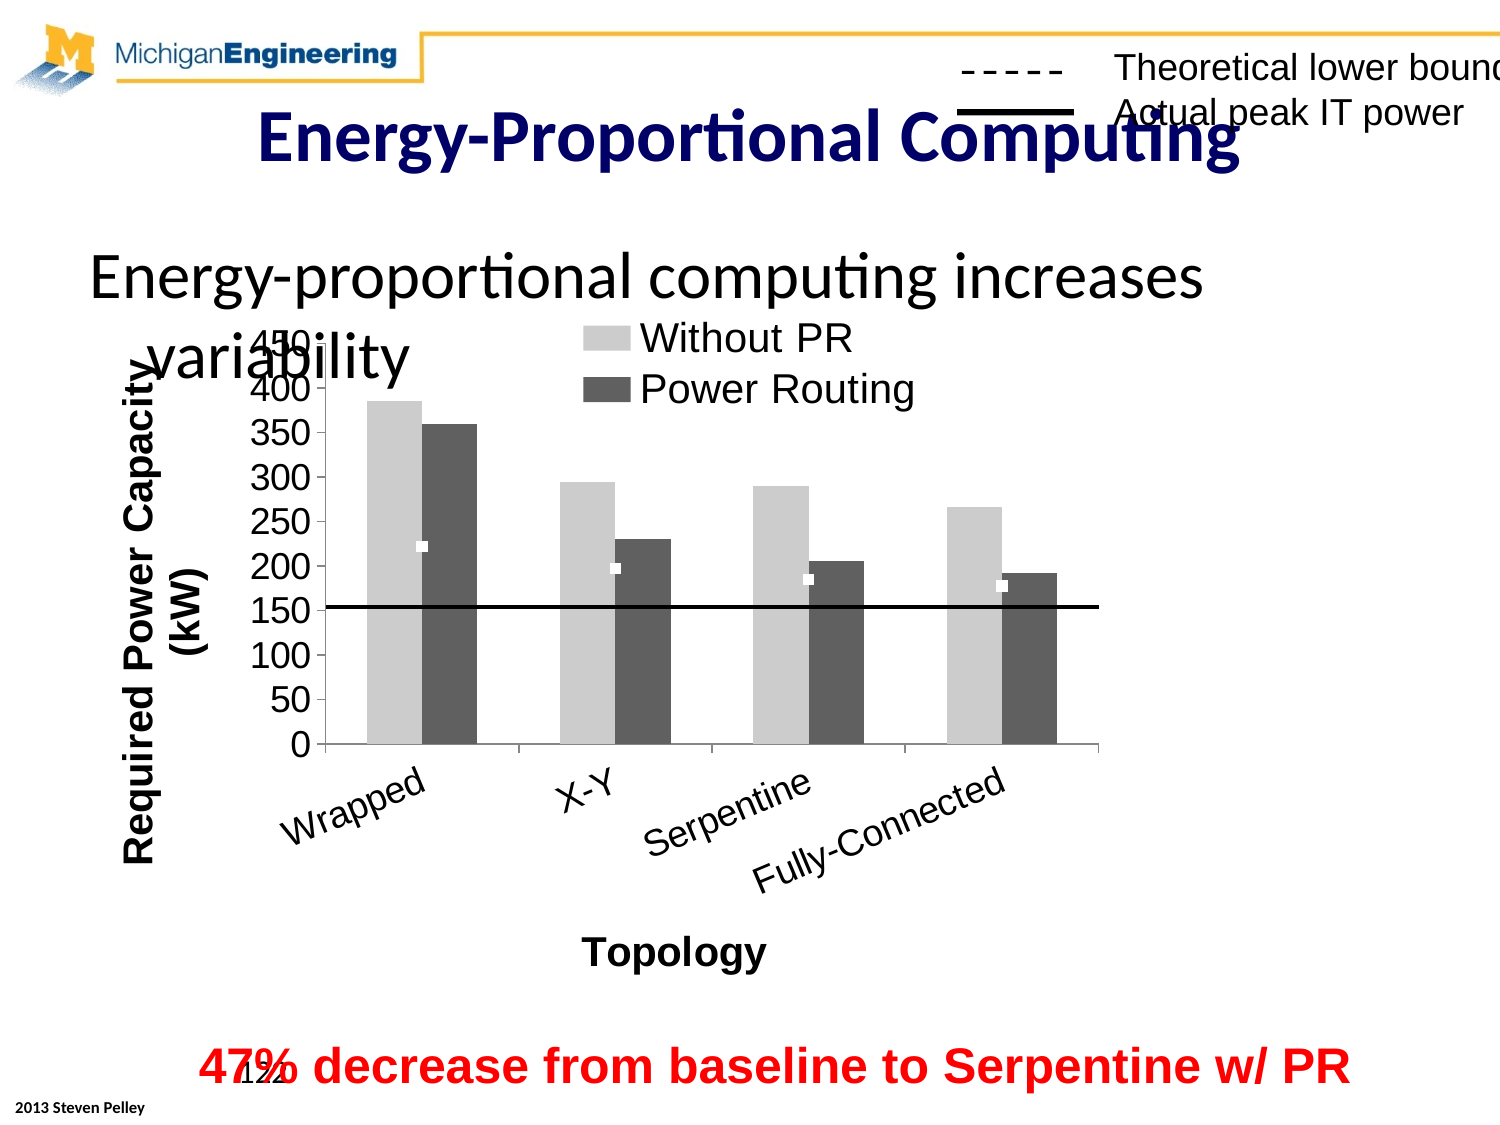

Theoretical lower bound
Actual peak IT power

# Energy-Proportional Computing

Energy-proportional computing increases variability

### Chart

| Category |  |  |  |  |
|---|---|---|---|---|
| Wrapped | 385.02 | 359.694 | 221.6296286064 | 153.90946431 |
| X-Y | 294.75 | 229.842 | 197.0041143168 | 153.90946431 |
| Serpentine | 289.512 | 205.47 | 184.69135717248065 | 153.90946431 |
| Fully-Connected | 266.058 | 191.934 | 177.30370288512 | 153.90946431 |
47% decrease from baseline to Serpentine w/ PR
122